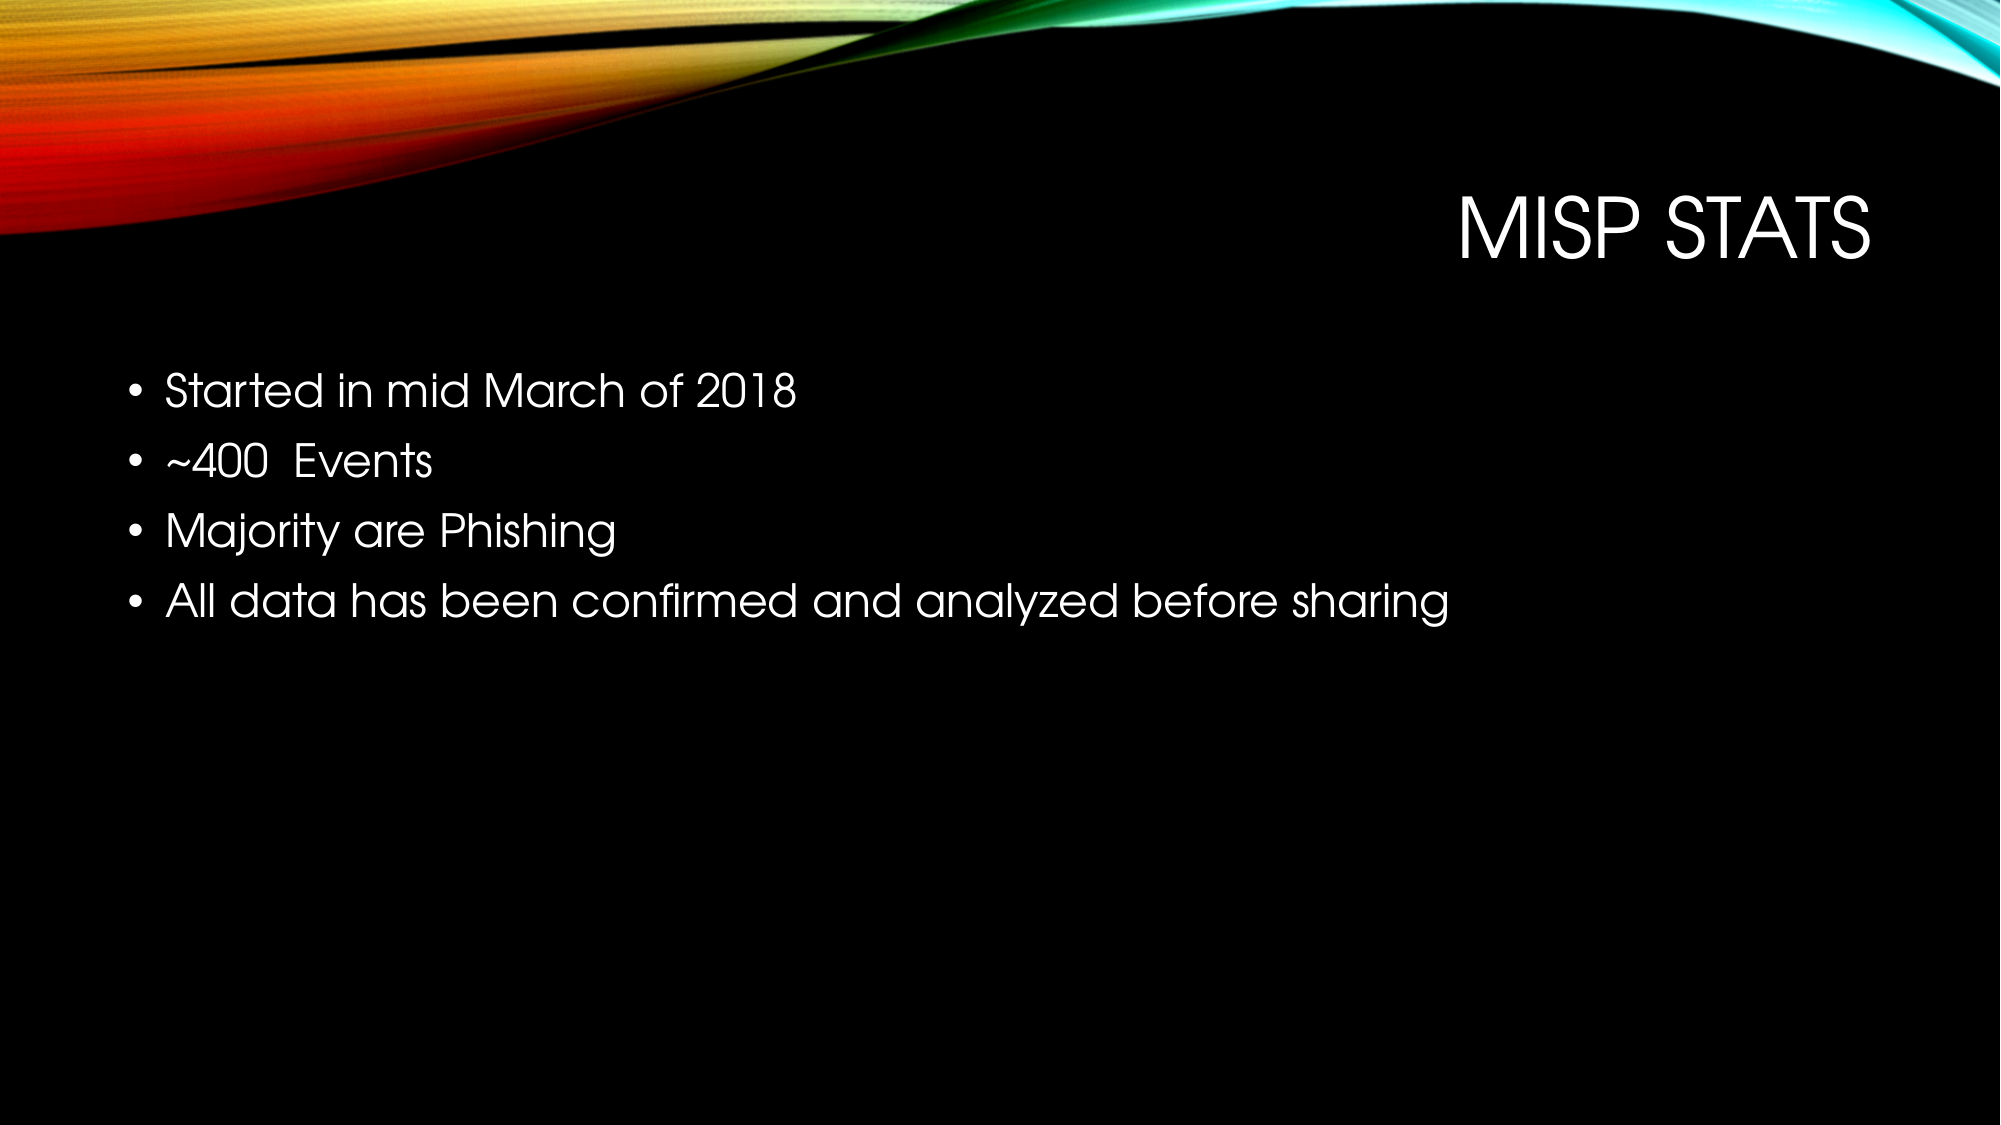

# MISP Stats
Started in mid March of 2018
~400  Events
Majority are Phishing
All data has been confirmed and analyzed before sharing